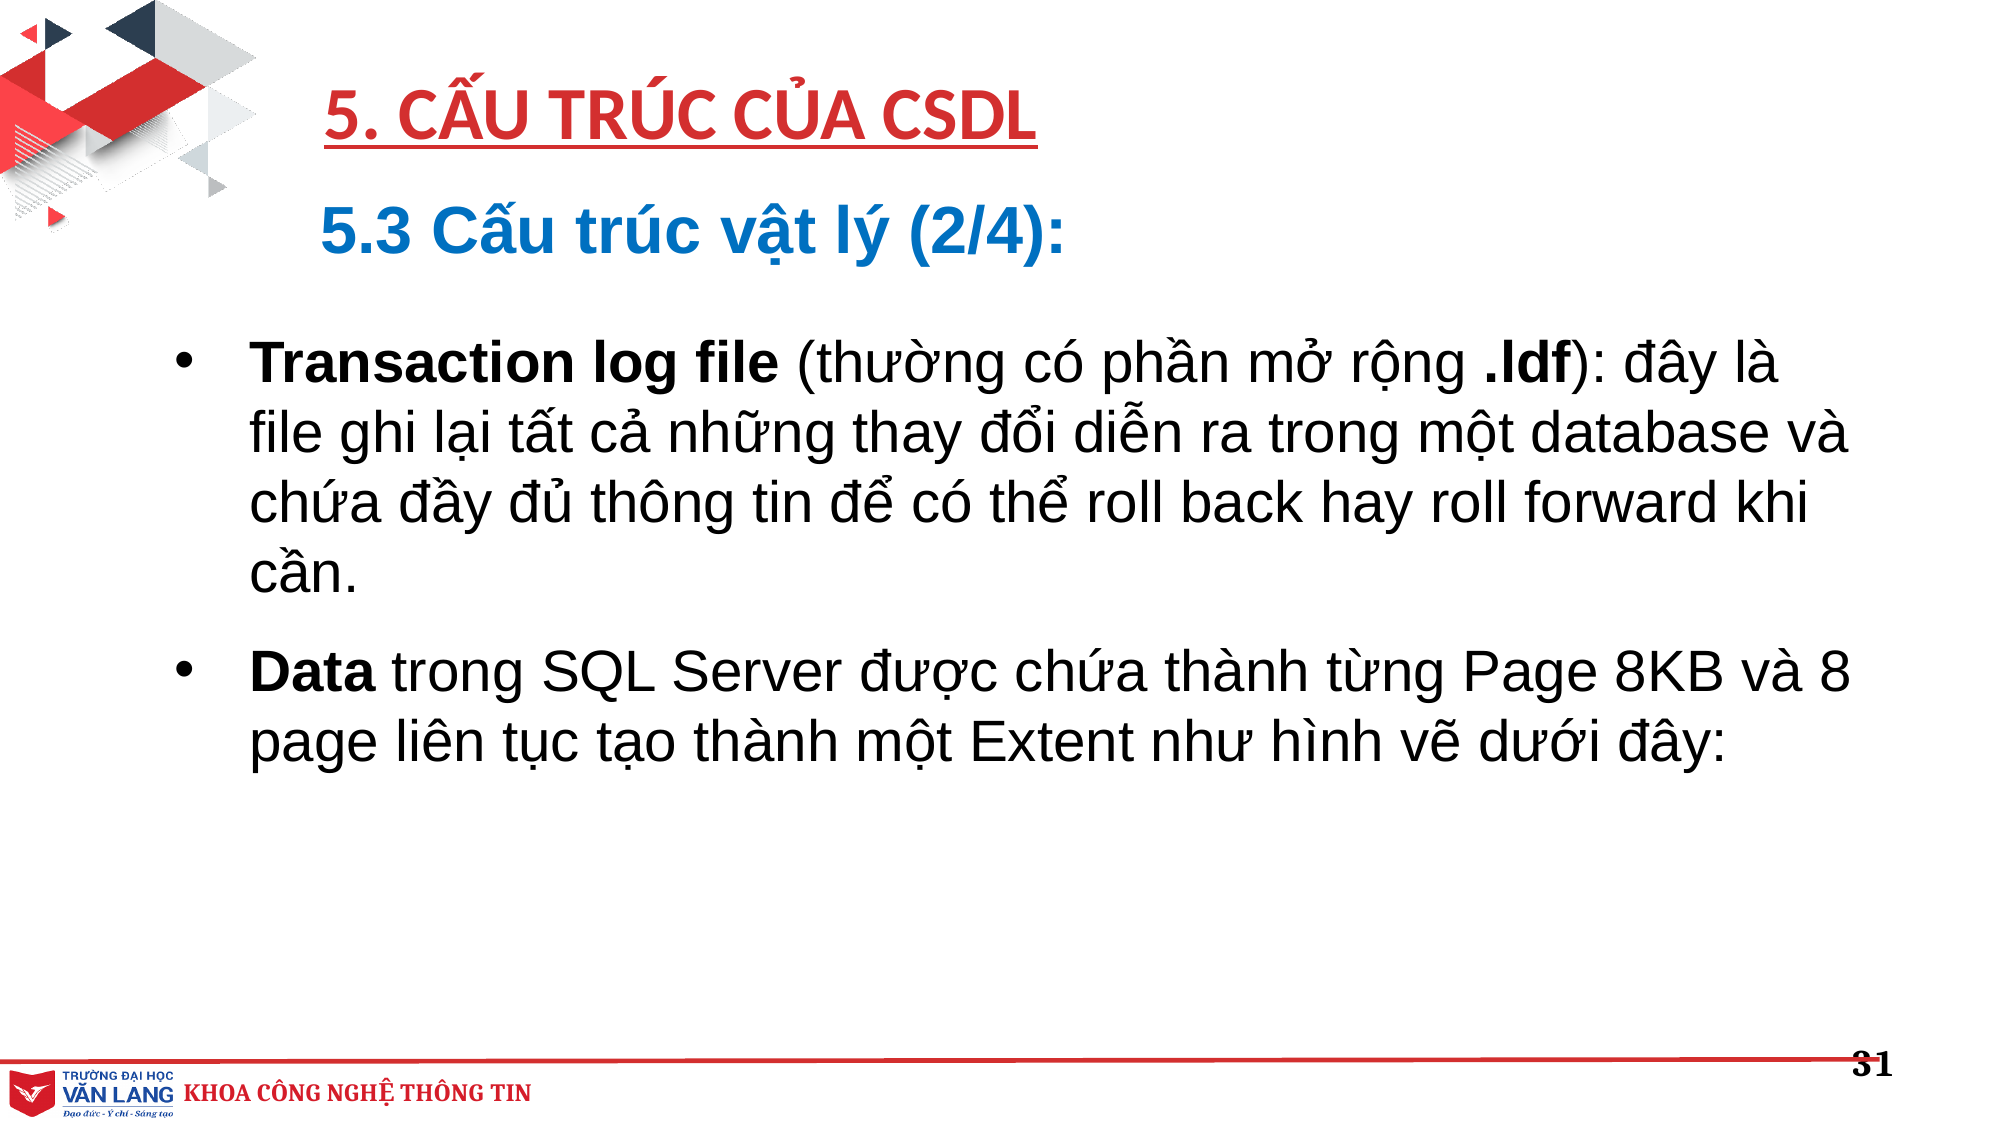

5. CẤU TRÚC CỦA CSDL

5.3 Cấu trúc vật lý (2/4):
Transaction log file (thường có phần mở rộng .ldf): đây là file ghi lại tất cả những thay đổi diễn ra trong một database và chứa đầy đủ thông tin để có thể roll back hay roll forward khi cần.
Data trong SQL Server được chứa thành từng Page 8KB và 8 page liên tục tạo thành một Extent như hình vẽ dưới đây: